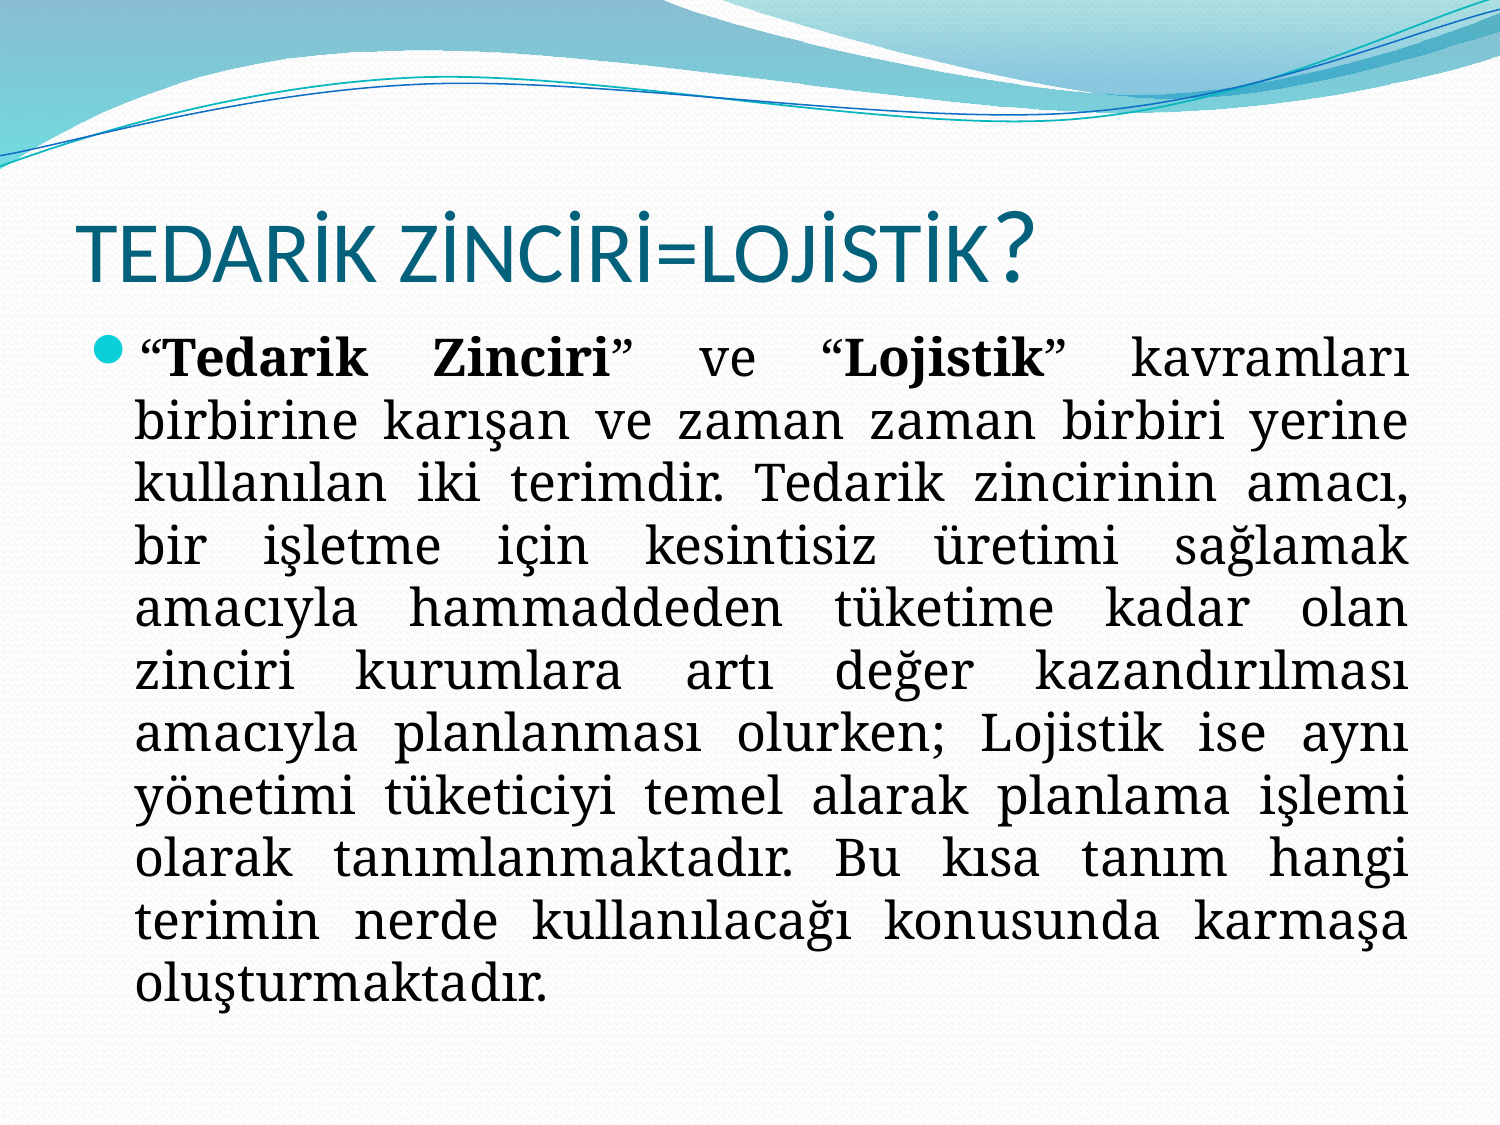

# TEDARİK ZİNCİRİ=LOJİSTİK?
“Tedarik Zinciri” ve “Lojistik” kavramları birbirine karışan ve zaman zaman birbiri yerine kullanılan iki terimdir. Tedarik zincirinin amacı, bir işletme için kesintisiz üretimi sağlamak amacıyla hammaddeden tüketime kadar olan zinciri kurumlara artı değer kazandırılması amacıyla planlanması olurken; Lojistik ise aynı yönetimi tüketiciyi temel alarak planlama işlemi olarak tanımlanmaktadır. Bu kısa tanım hangi terimin nerde kullanılacağı konusunda karmaşa oluşturmaktadır.